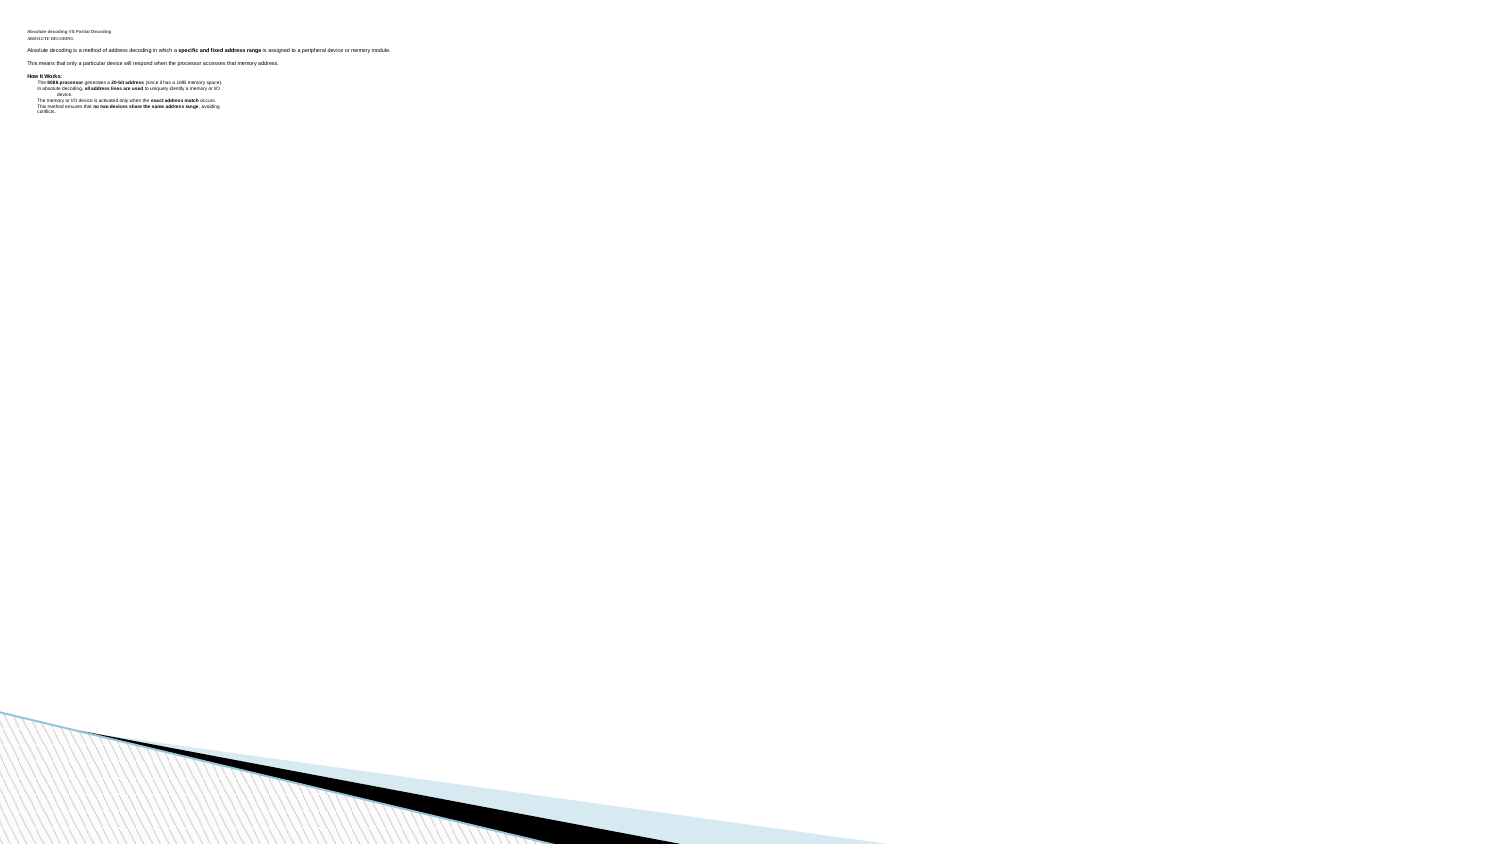

# Absolute decoding VS Partial Decoding
ABSOLUTE DECODING
Absolute decoding is a method of address decoding in which a specific and fixed address range is assigned to a peripheral device or memory module.
This means that only a particular device will respond when the processor accesses that memory address.
How It Works:
       The 8086 processor generates a 20-bit address (since it has a 1MB memory space).
        In absolute decoding, all address lines are used to uniquely identify a memory or I/O
                        device.
        The memory or I/O device is activated only when the exact address match occurs.
        This method ensures that no two devices share the same address range, avoiding
        conflicts.